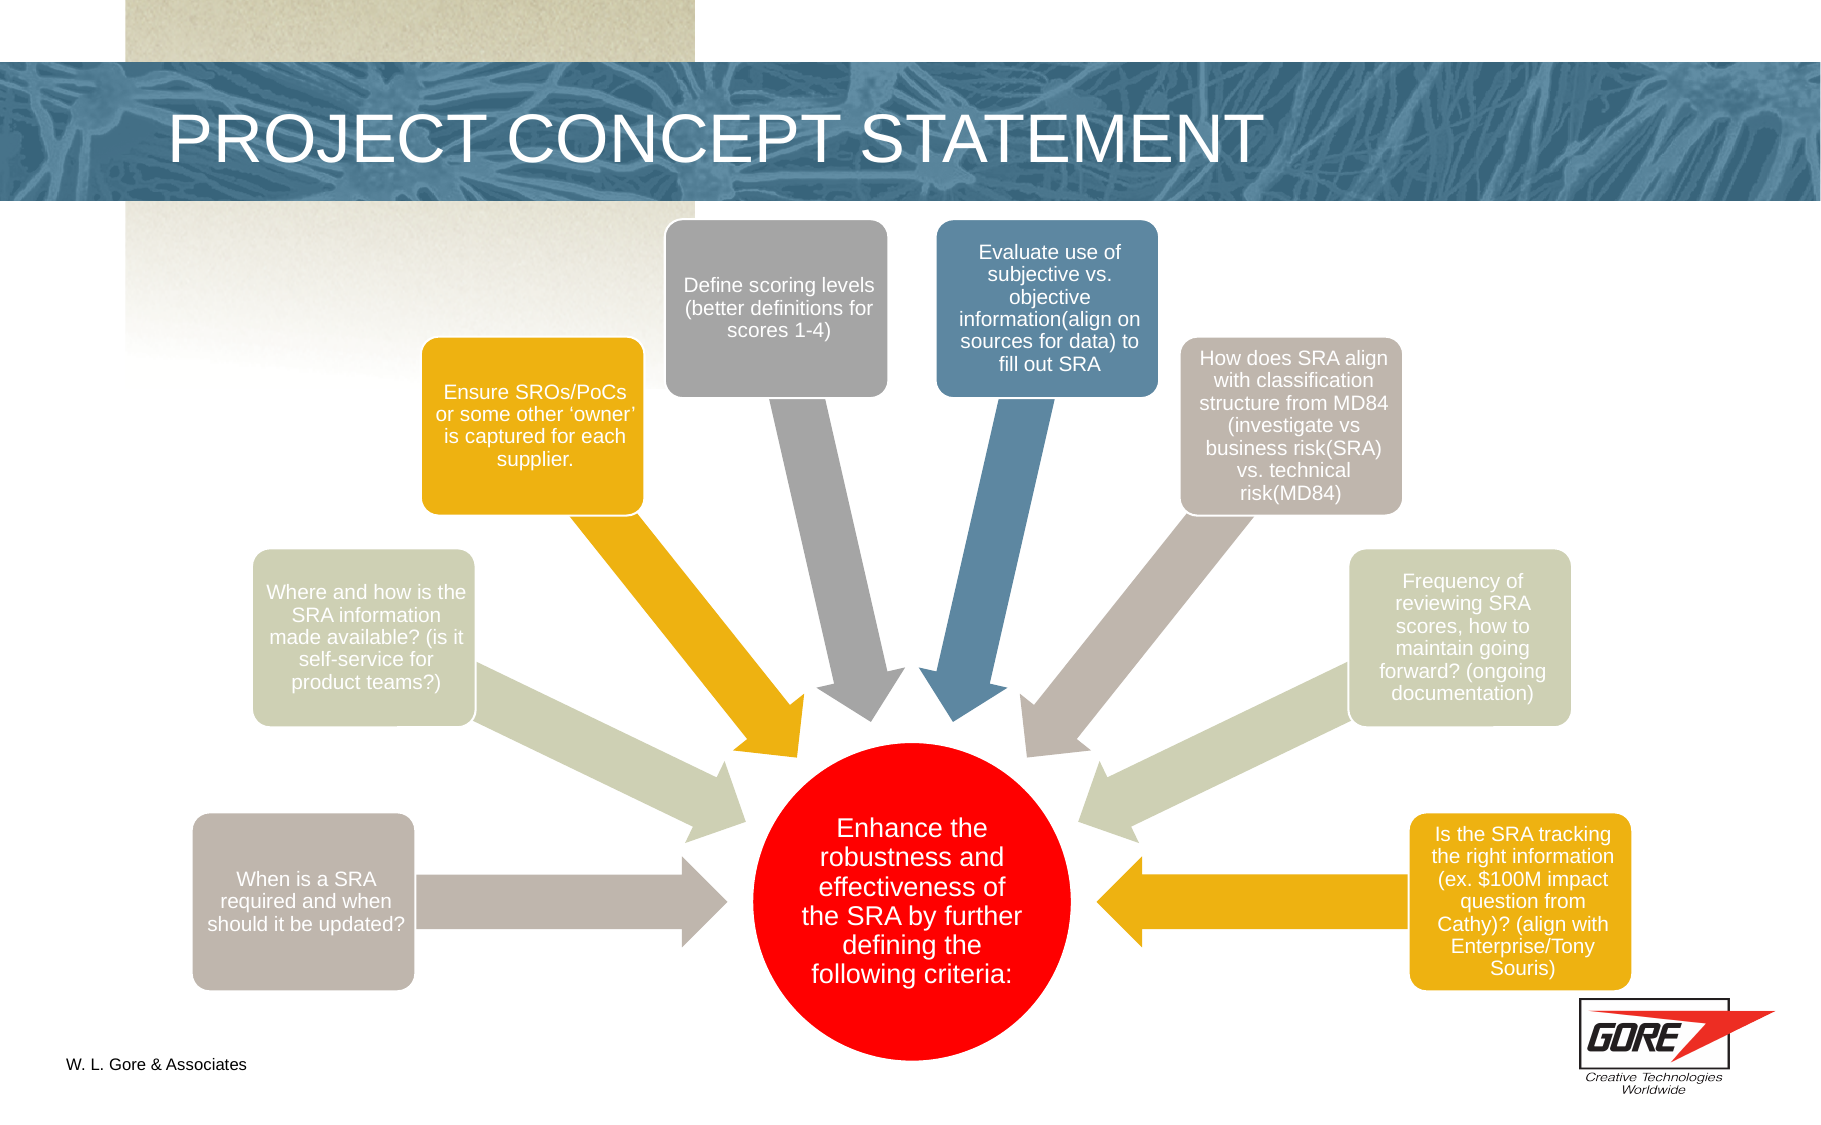

# PROJECT CONCEPT STATEMENT
Enhance the robustness and effectiveness of the SRA by further defining the following criteria:
When is a SRA required and when should it be updated?
Where and how is the SRA information made available? (is it self-service for product teams?)
Ensure SROs/PoCs or some other ‘owner’ is captured for each supplier.
Define scoring levels (better definitions for scores 1-4)
Evaluate use of subjective vs. objective information(align on sources for data) to fill out SRA
How does SRA align with classification structure from MD84 (investigate vs business risk(SRA) vs. technical risk(MD84)
Frequency of reviewing SRA scores, how to maintain going forward? (ongoing documentation)
Is the SRA tracking the right information (ex. $100M impact question from Cathy)? (align with Enterprise/Tony Souris)